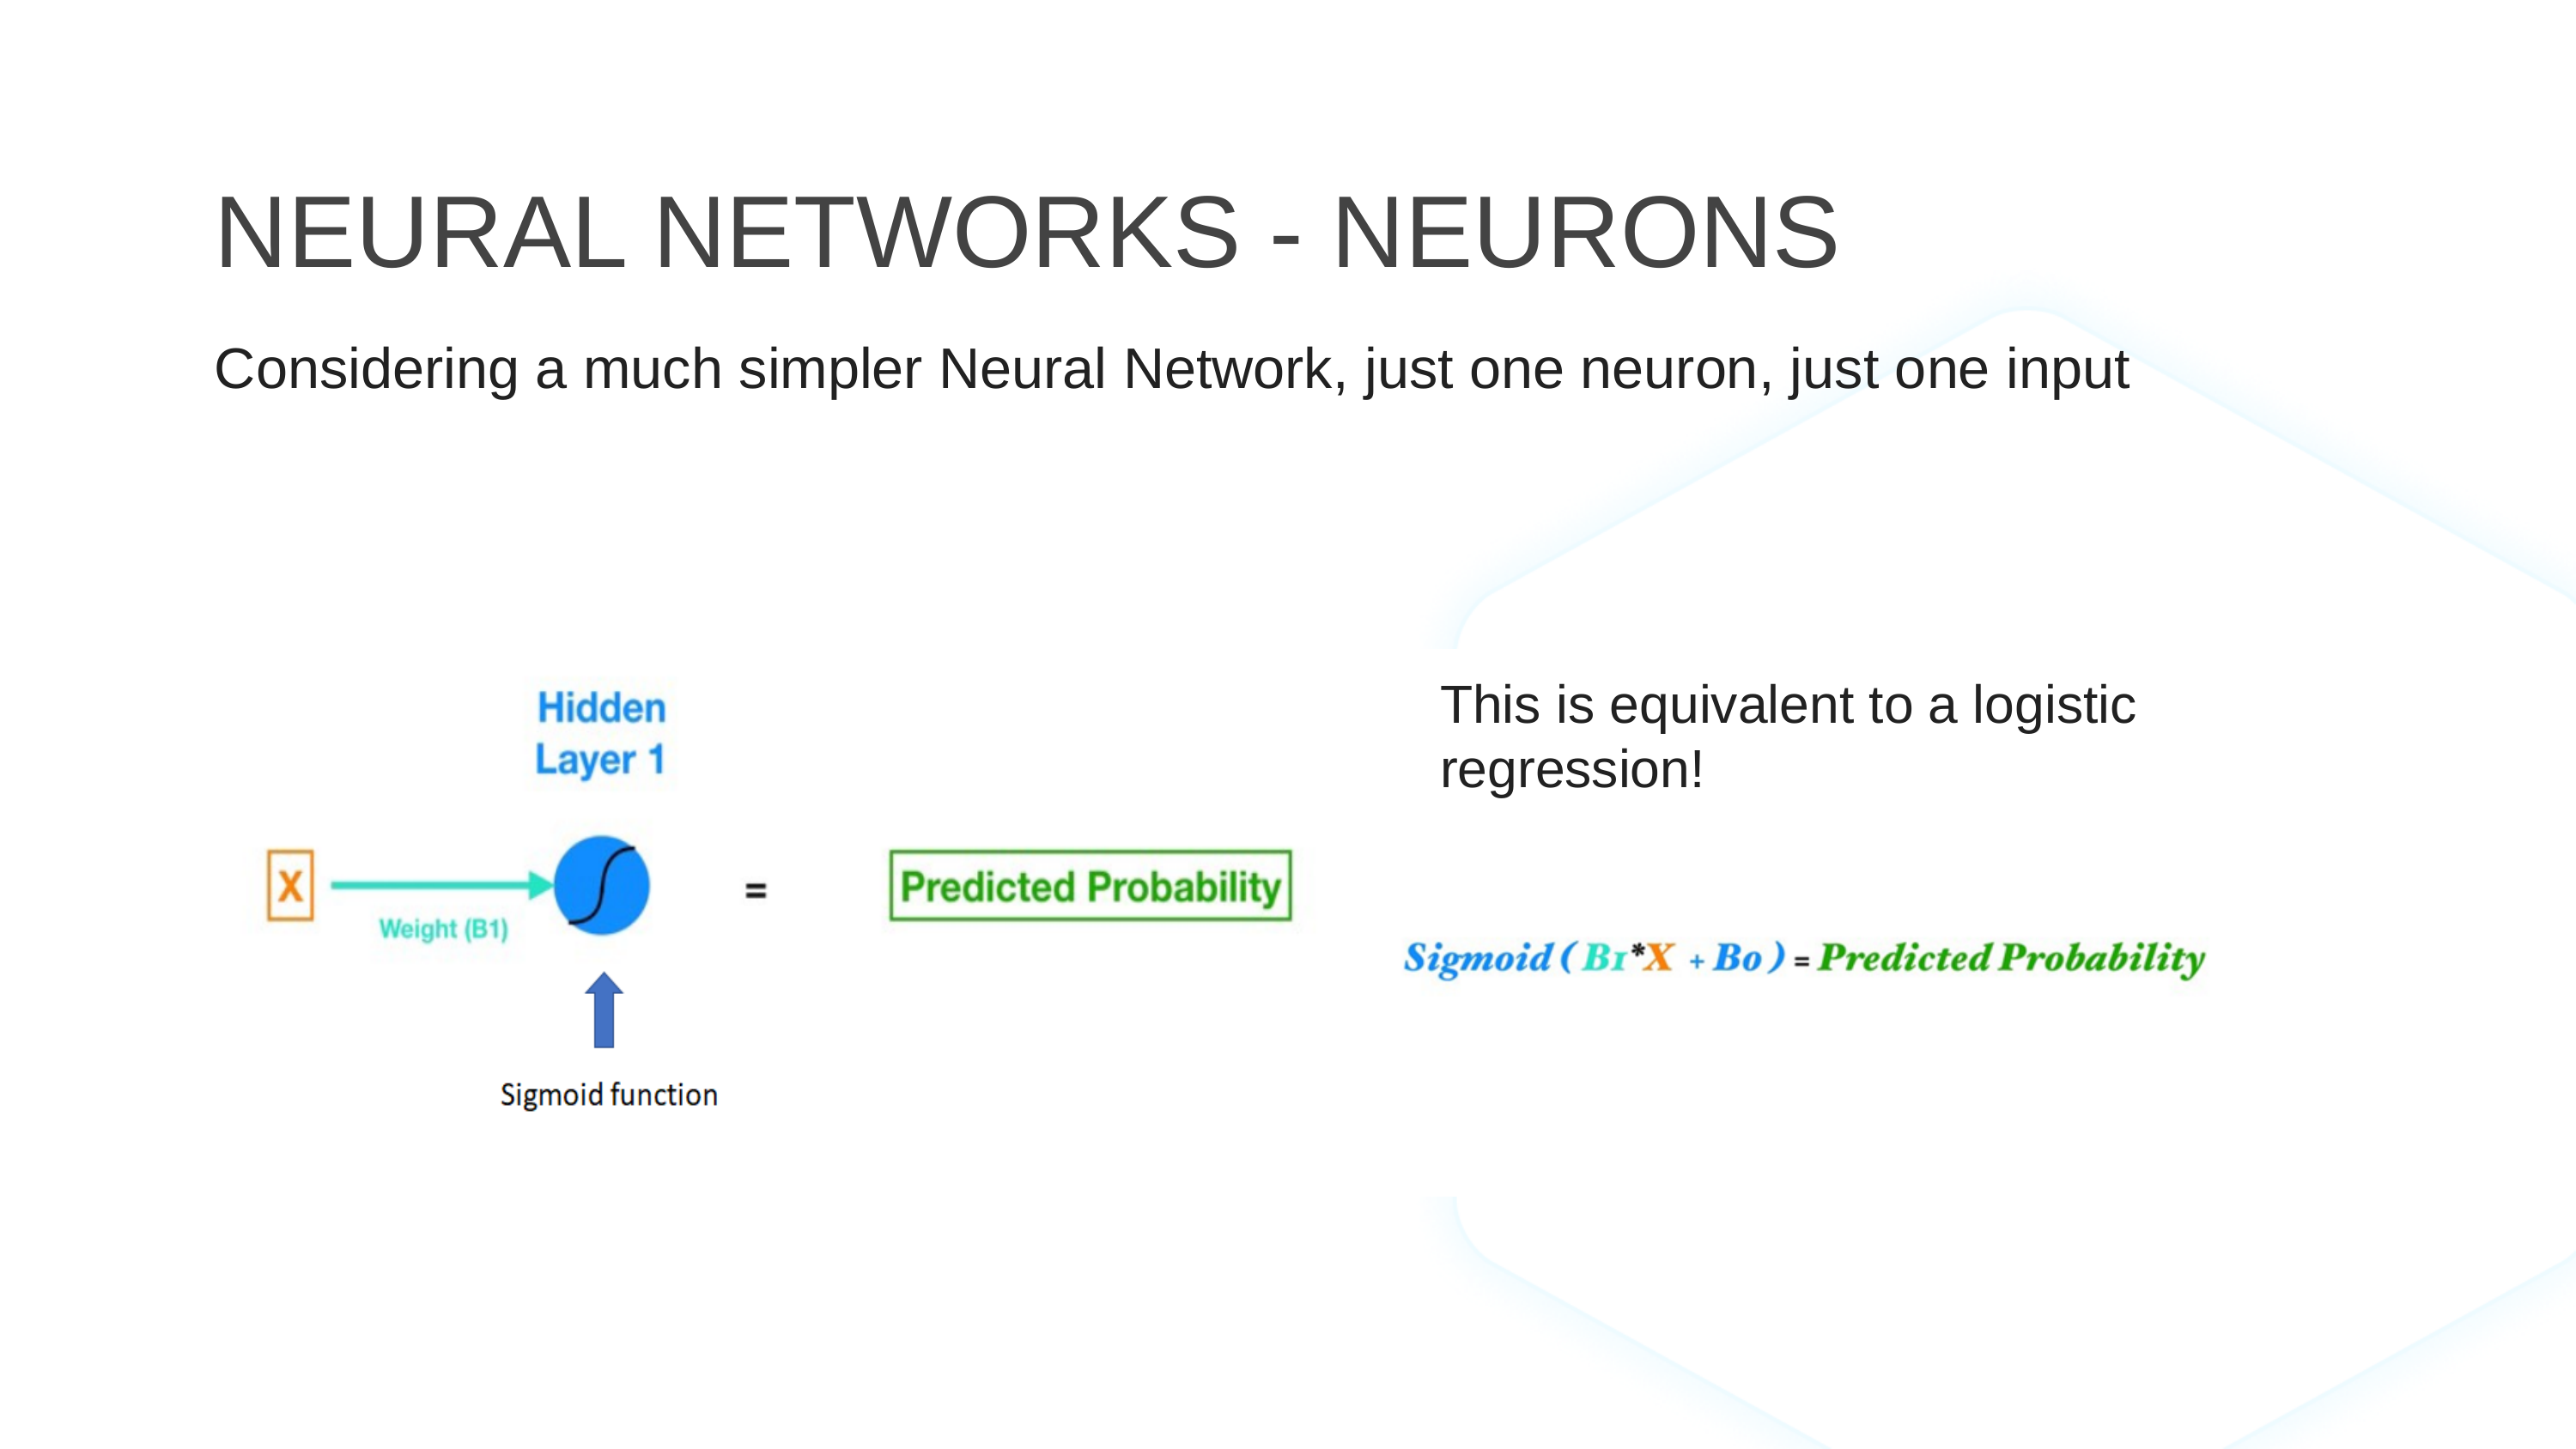

NEURAL NETWORKS - NEURONS
Considering a much simpler Neural Network, just one neuron, just one input

This is equivalent to a logistic regression!